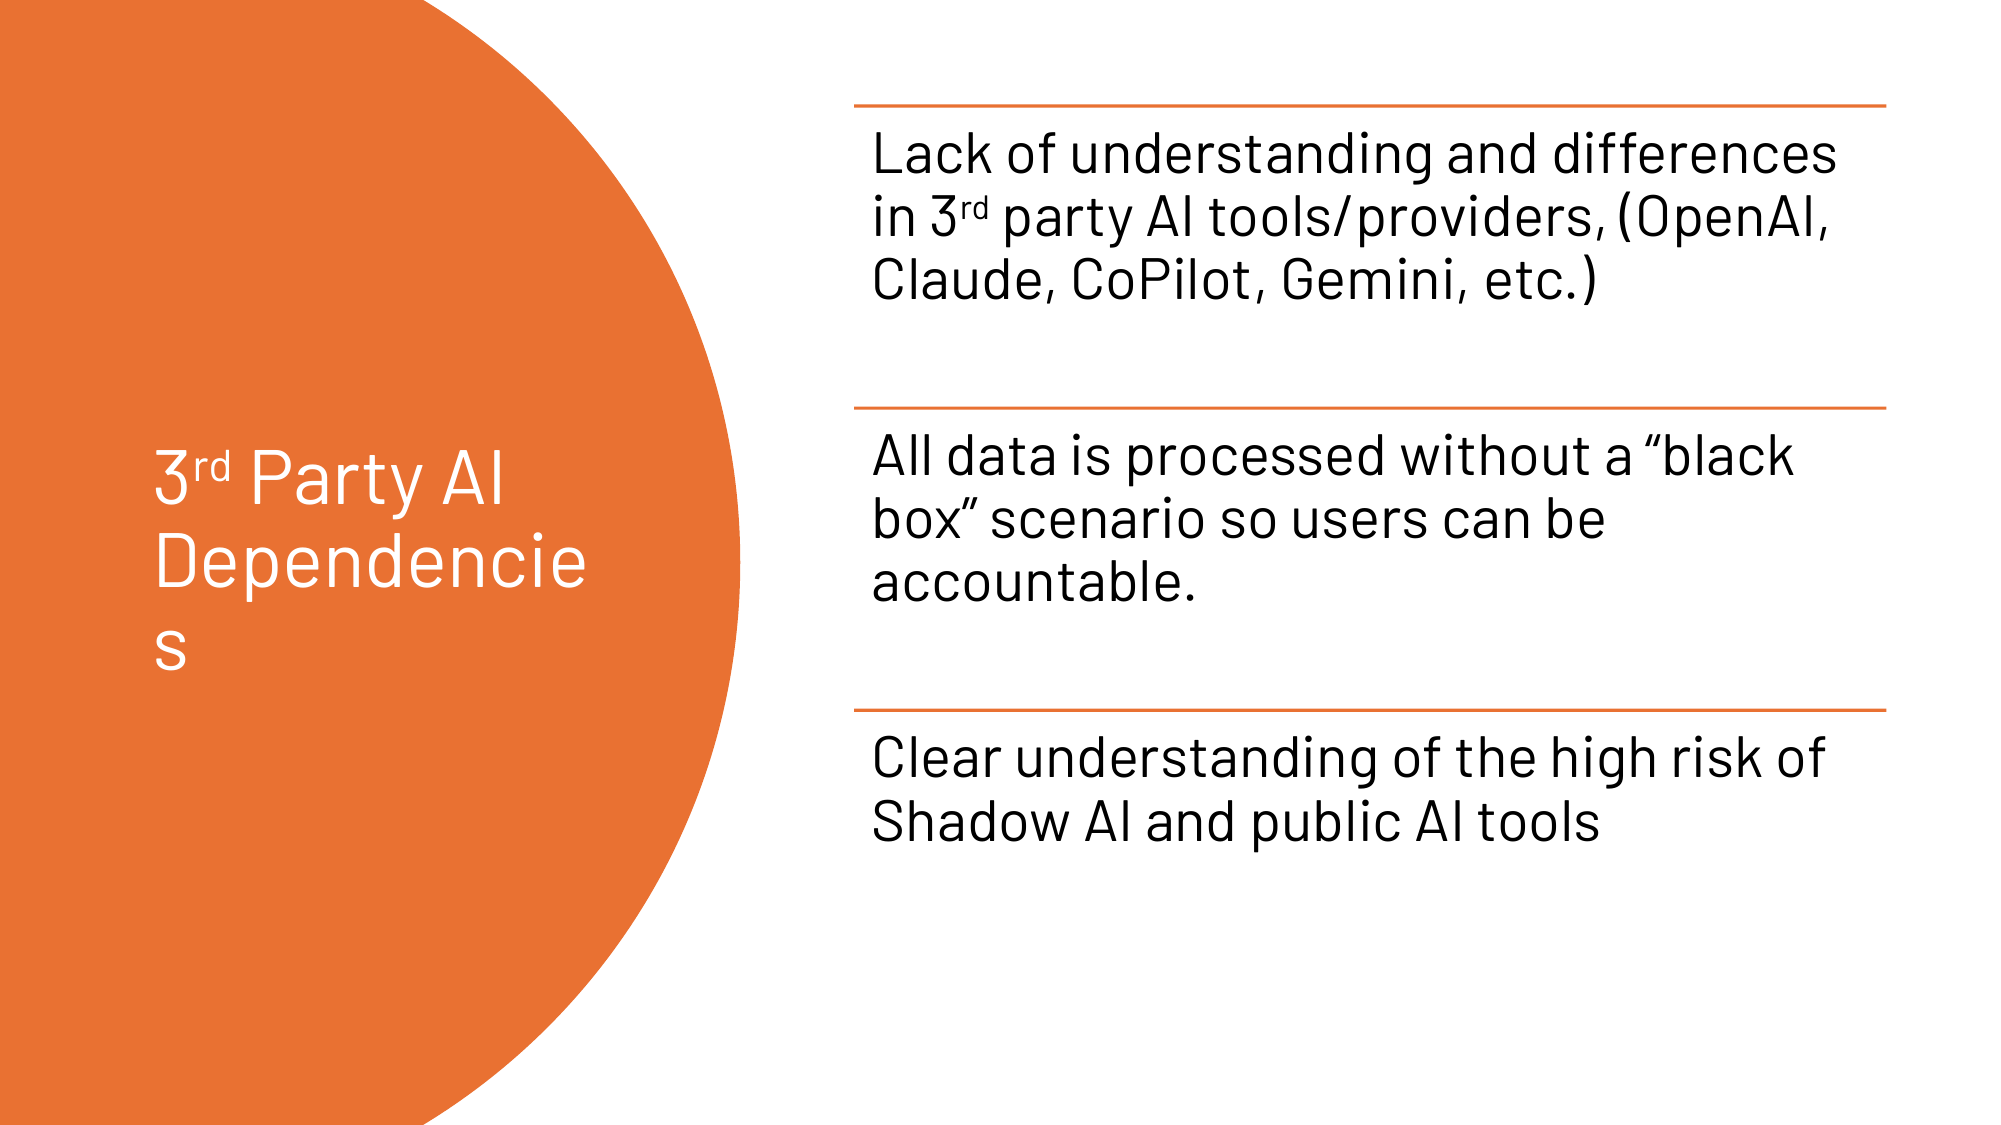

Lack of understanding and differences in 3rd party AI tools/providers, (OpenAI, Claude, CoPilot, Gemini, etc.)
All data is processed without a “black box” scenario so users can be accountable.
Clear understanding of the high risk of Shadow AI and public AI tools
# 3rd Party AI Dependencies